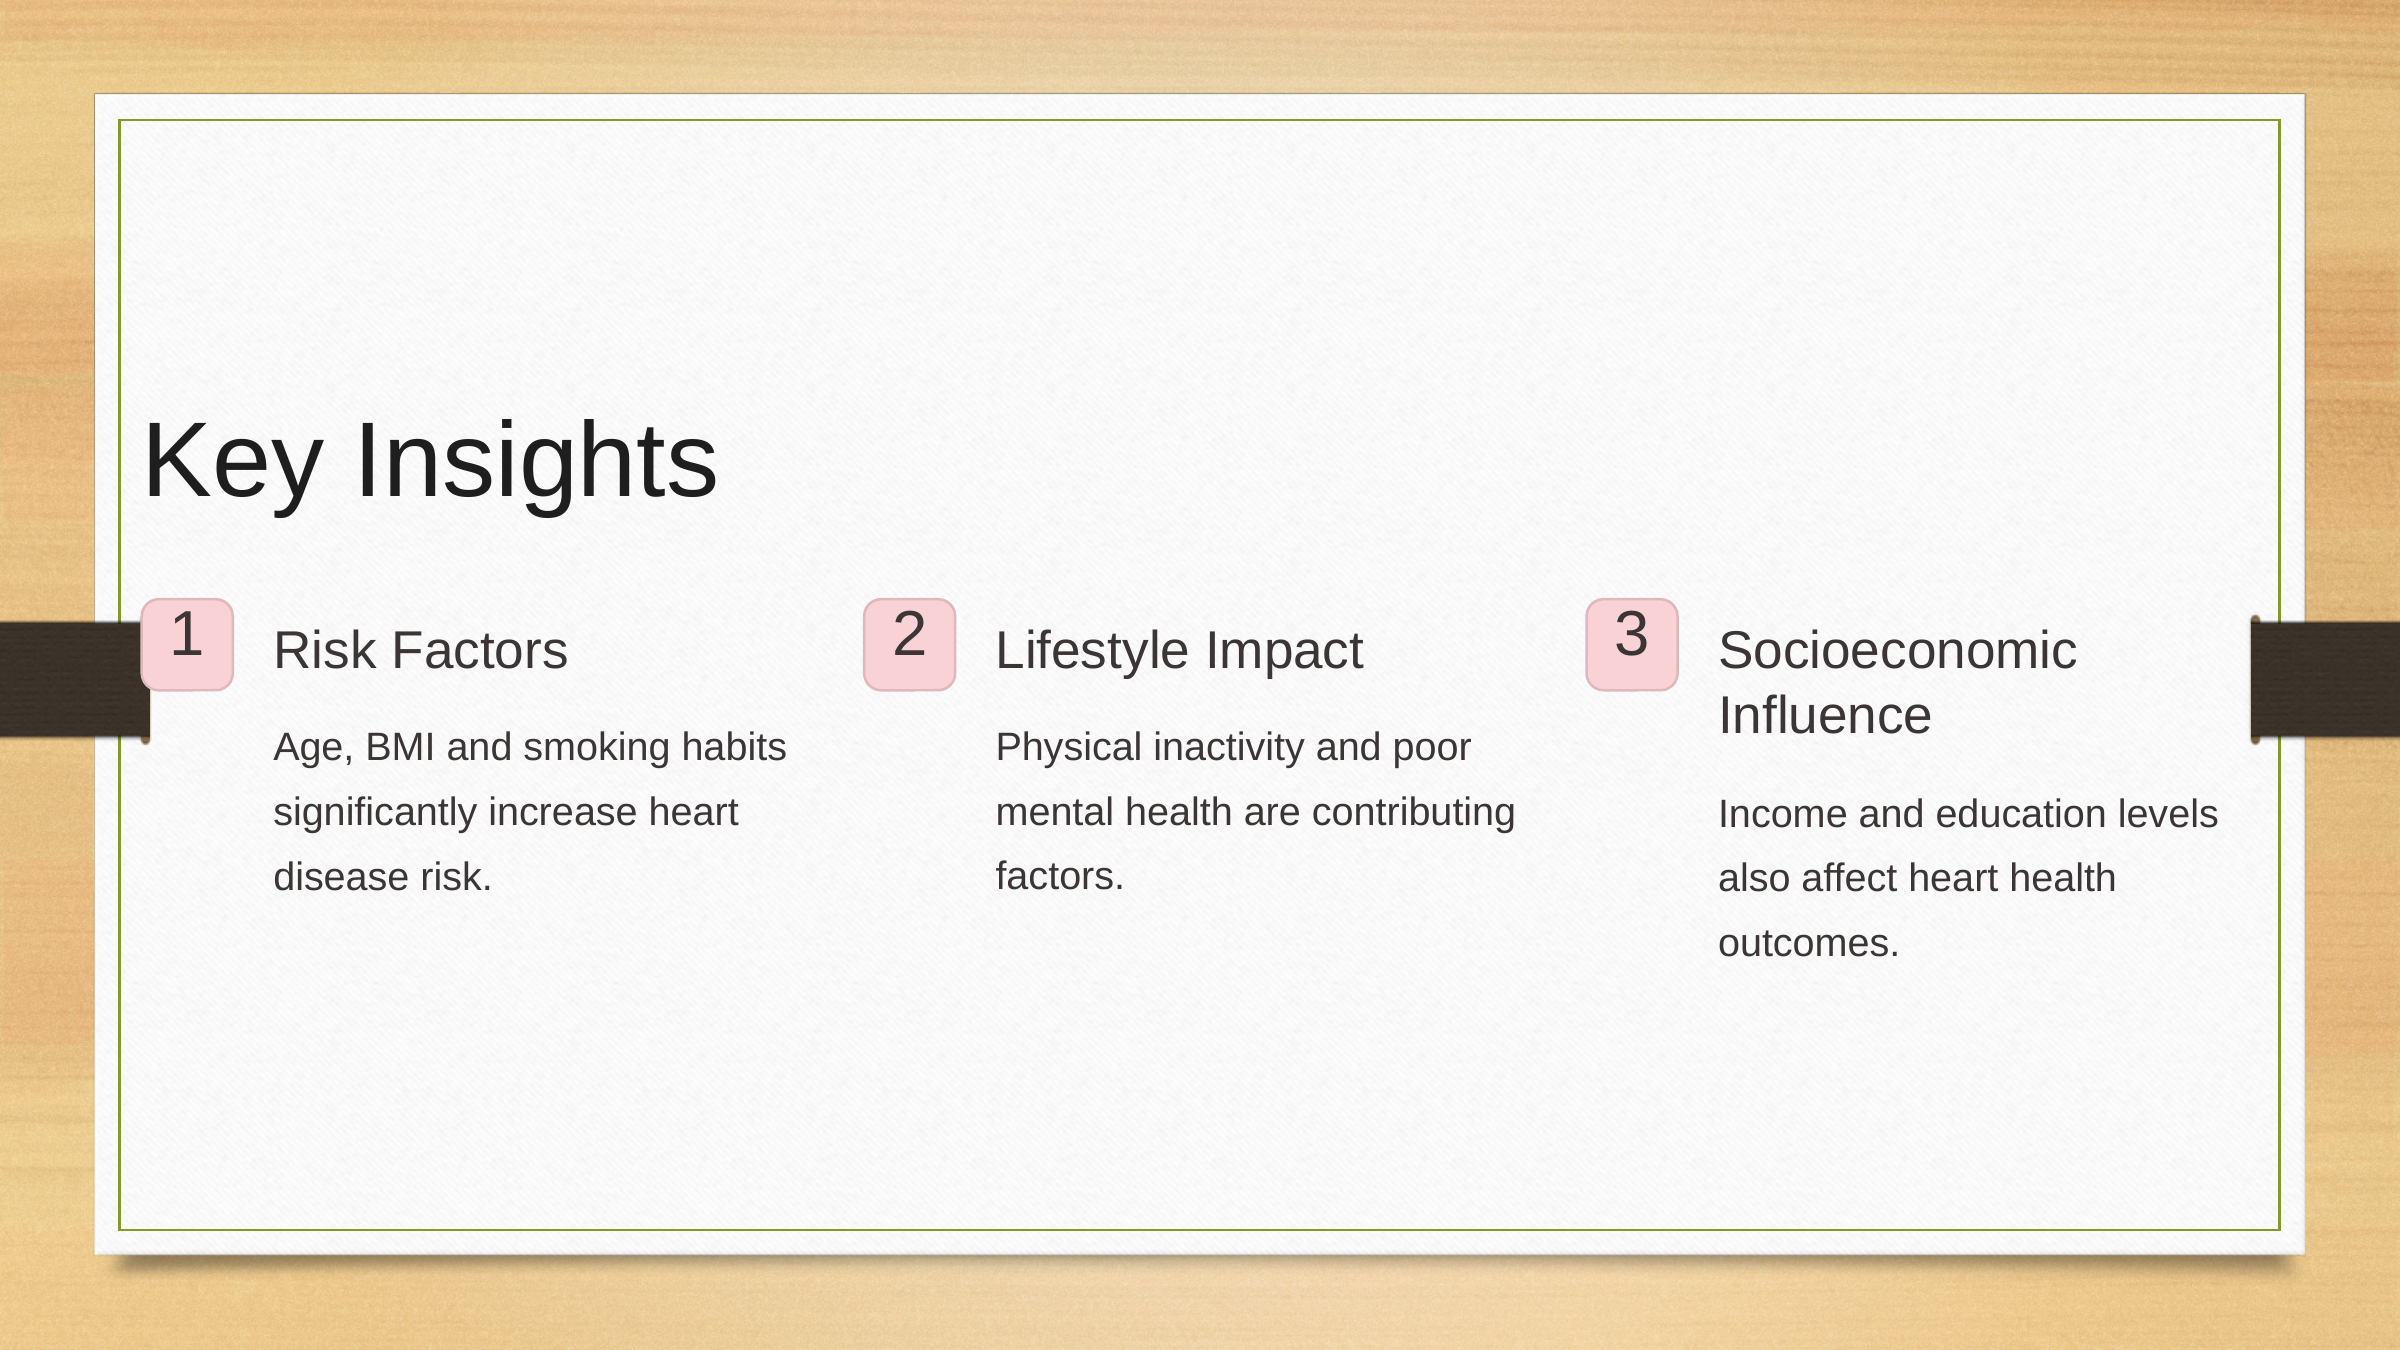

Key Insights

1
2
3
Risk Factors
Lifestyle Impact
Socioeconomic Influence
Age, BMI and smoking habits significantly increase heart disease risk.
Physical inactivity and poor mental health are contributing factors.
Income and education levels also affect heart health outcomes.